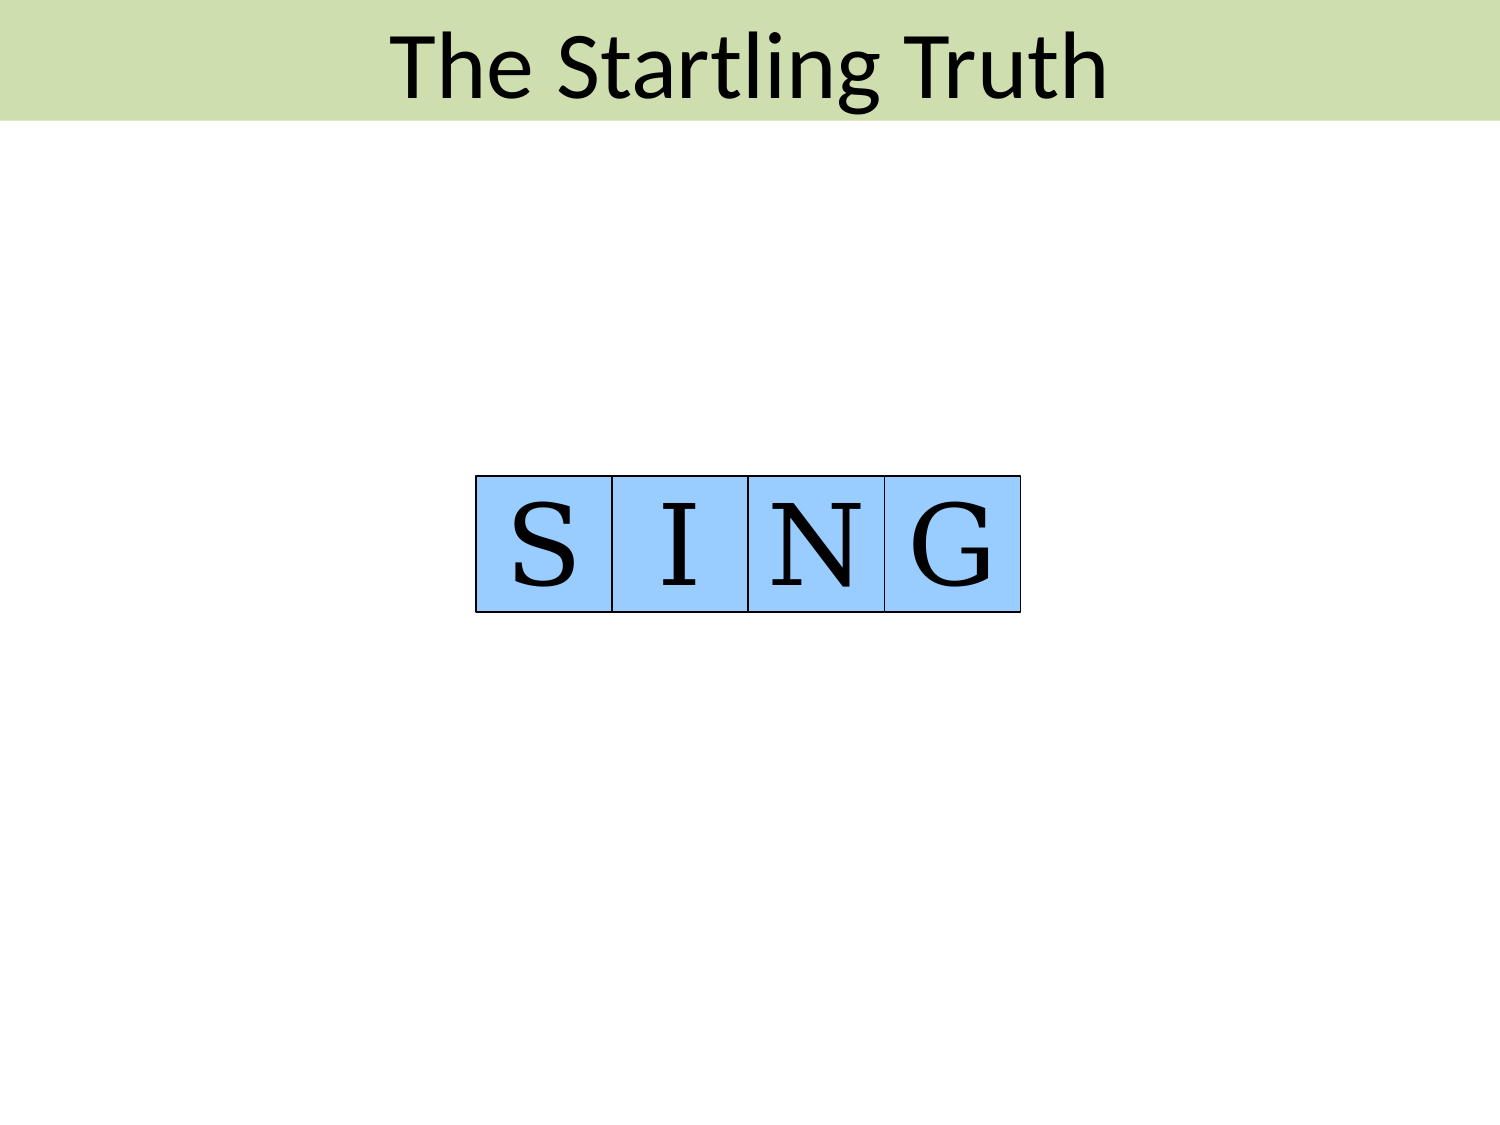

The Startling Truth
S
I
N
G